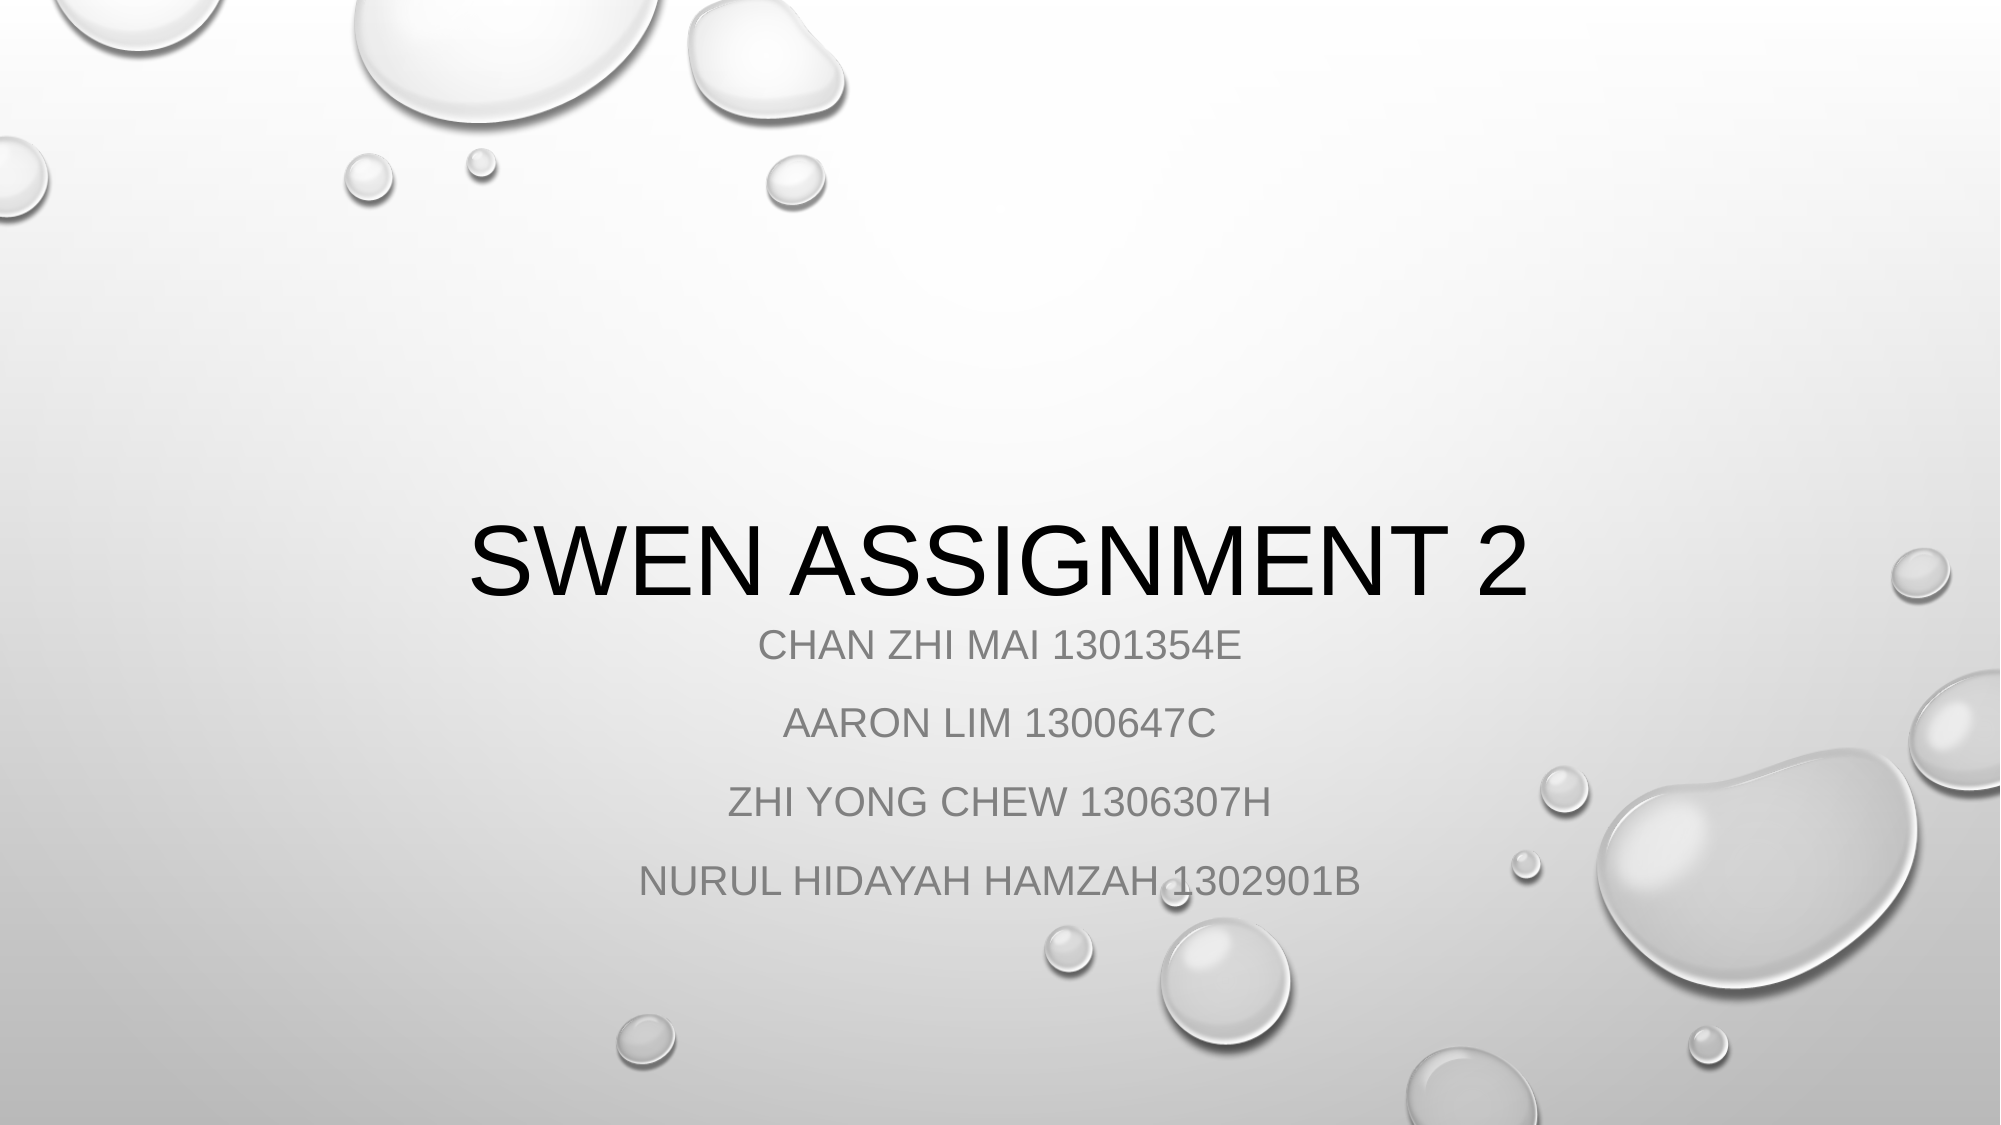

# SWEN ASSIGNMENT 2
Chan zhi mai 1301354e
AARON lim 1300647C
ZHI YONG CHEW 1306307H
NURUL HIDAYAH HAMZAH 1302901B